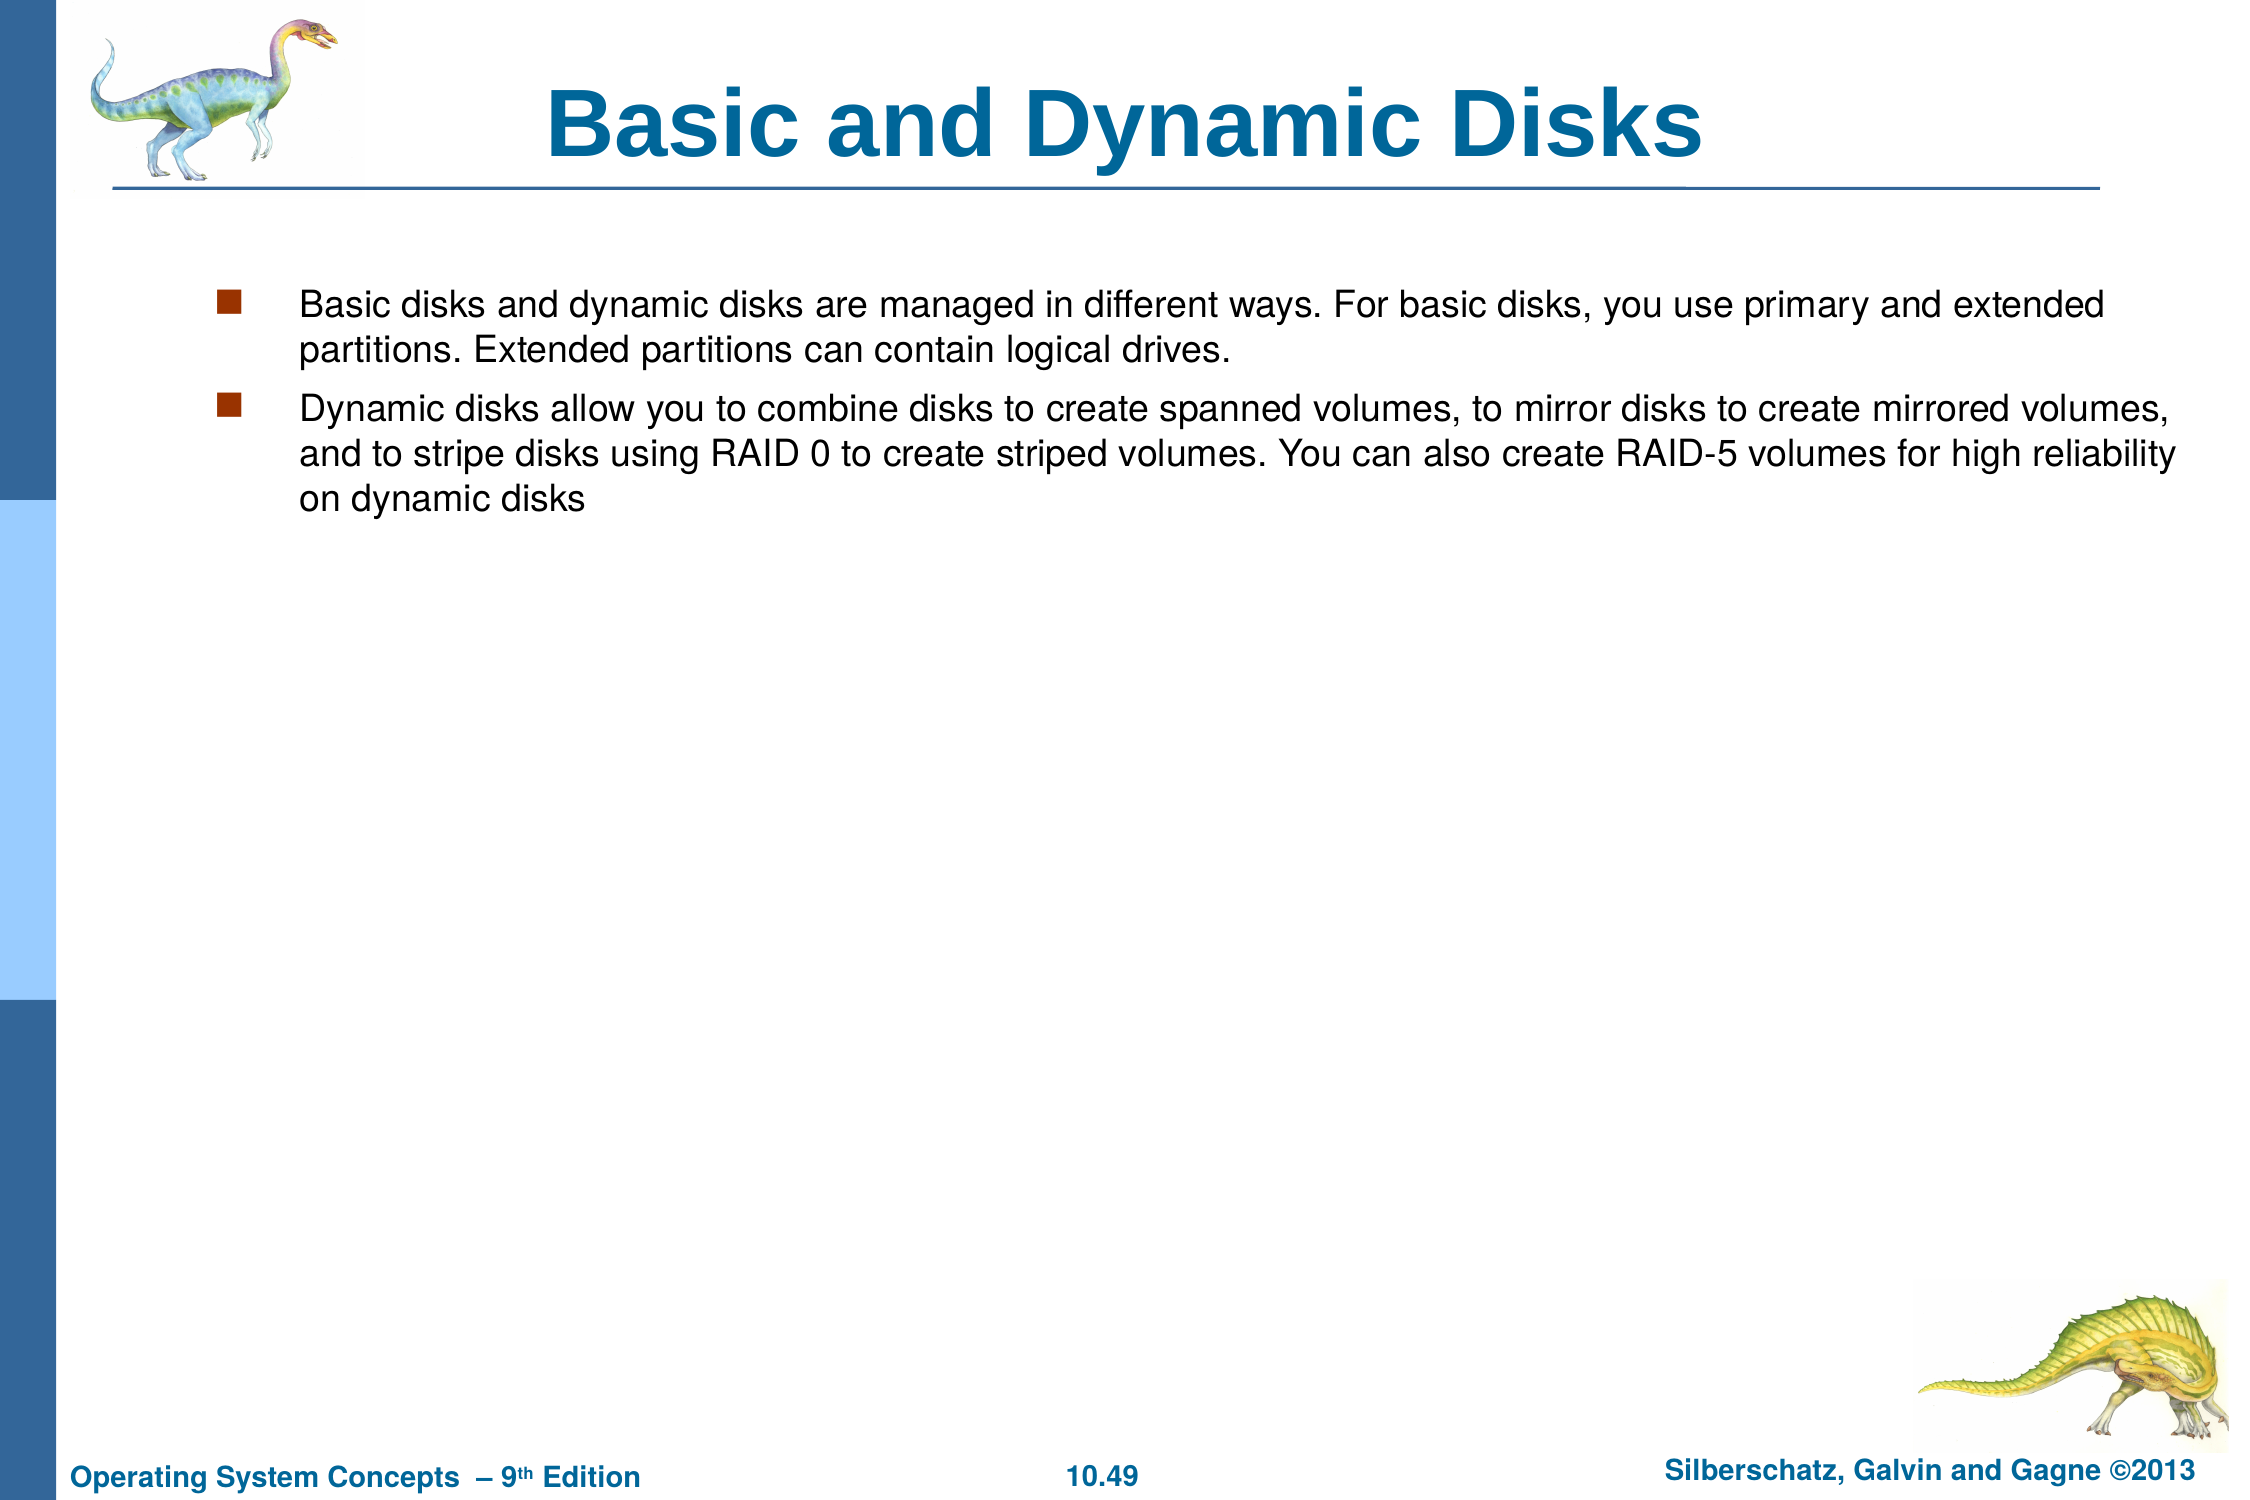

# Basic and Dynamic Disks
Basic disks and dynamic disks are managed in different ways. For basic disks, you use primary and extended partitions. Extended partitions can contain logical drives.
Dynamic disks allow you to combine disks to create spanned volumes, to mirror disks to create mirrored volumes, and to stripe disks using RAID 0 to create striped volumes. You can also create RAID-5 volumes for high reliability on dynamic disks